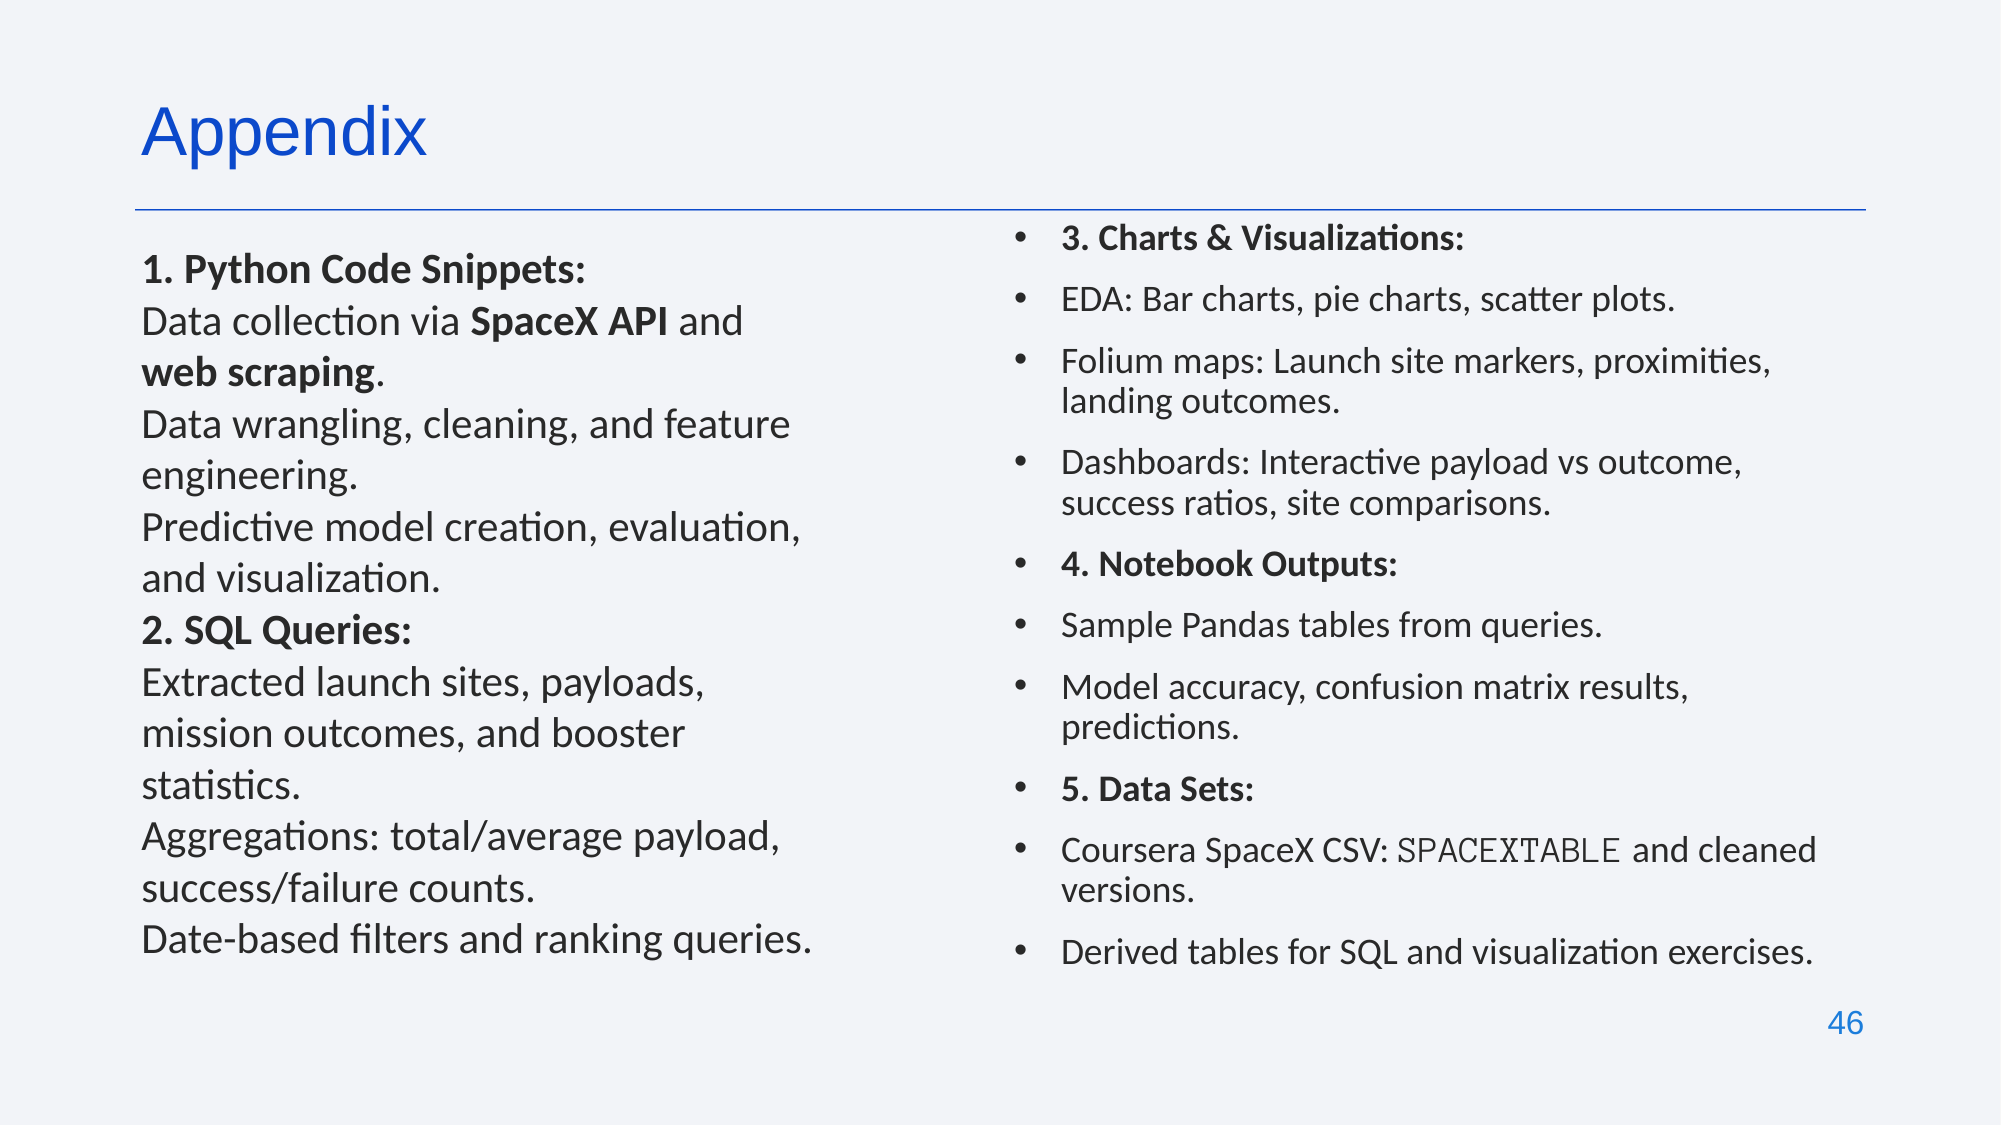

Appendix
3. Charts & Visualizations:
EDA: Bar charts, pie charts, scatter plots.
Folium maps: Launch site markers, proximities, landing outcomes.
Dashboards: Interactive payload vs outcome, success ratios, site comparisons.
4. Notebook Outputs:
Sample Pandas tables from queries.
Model accuracy, confusion matrix results, predictions.
5. Data Sets:
Coursera SpaceX CSV: SPACEXTABLE and cleaned versions.
Derived tables for SQL and visualization exercises.
1. Python Code Snippets:
Data collection via SpaceX API and web scraping.
Data wrangling, cleaning, and feature engineering.
Predictive model creation, evaluation, and visualization.
2. SQL Queries:
Extracted launch sites, payloads, mission outcomes, and booster statistics.
Aggregations: total/average payload, success/failure counts.
Date-based filters and ranking queries.

46